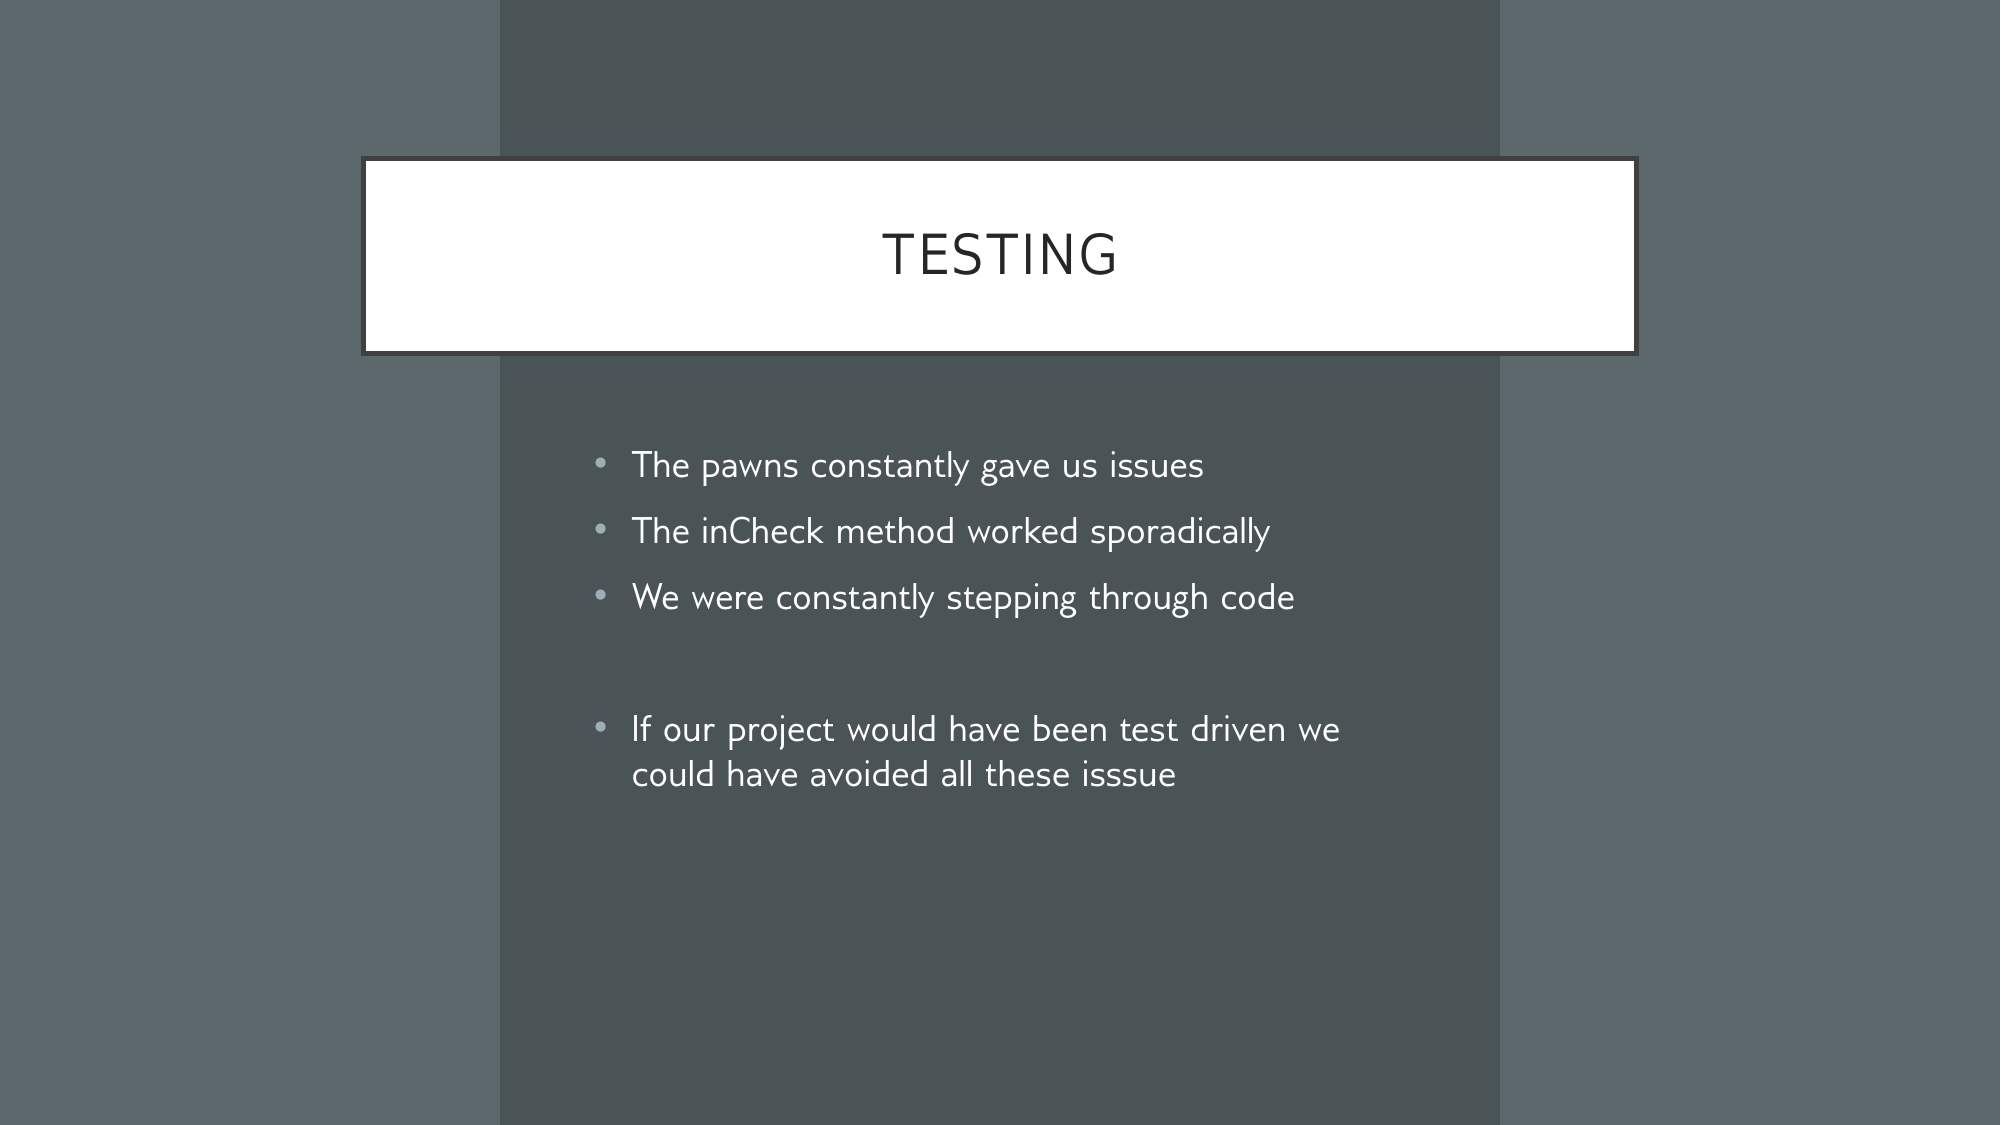

# testing
The pawns constantly gave us issues
The inCheck method worked sporadically
We were constantly stepping through code

If our project would have been test driven we could have avoided all these isssue